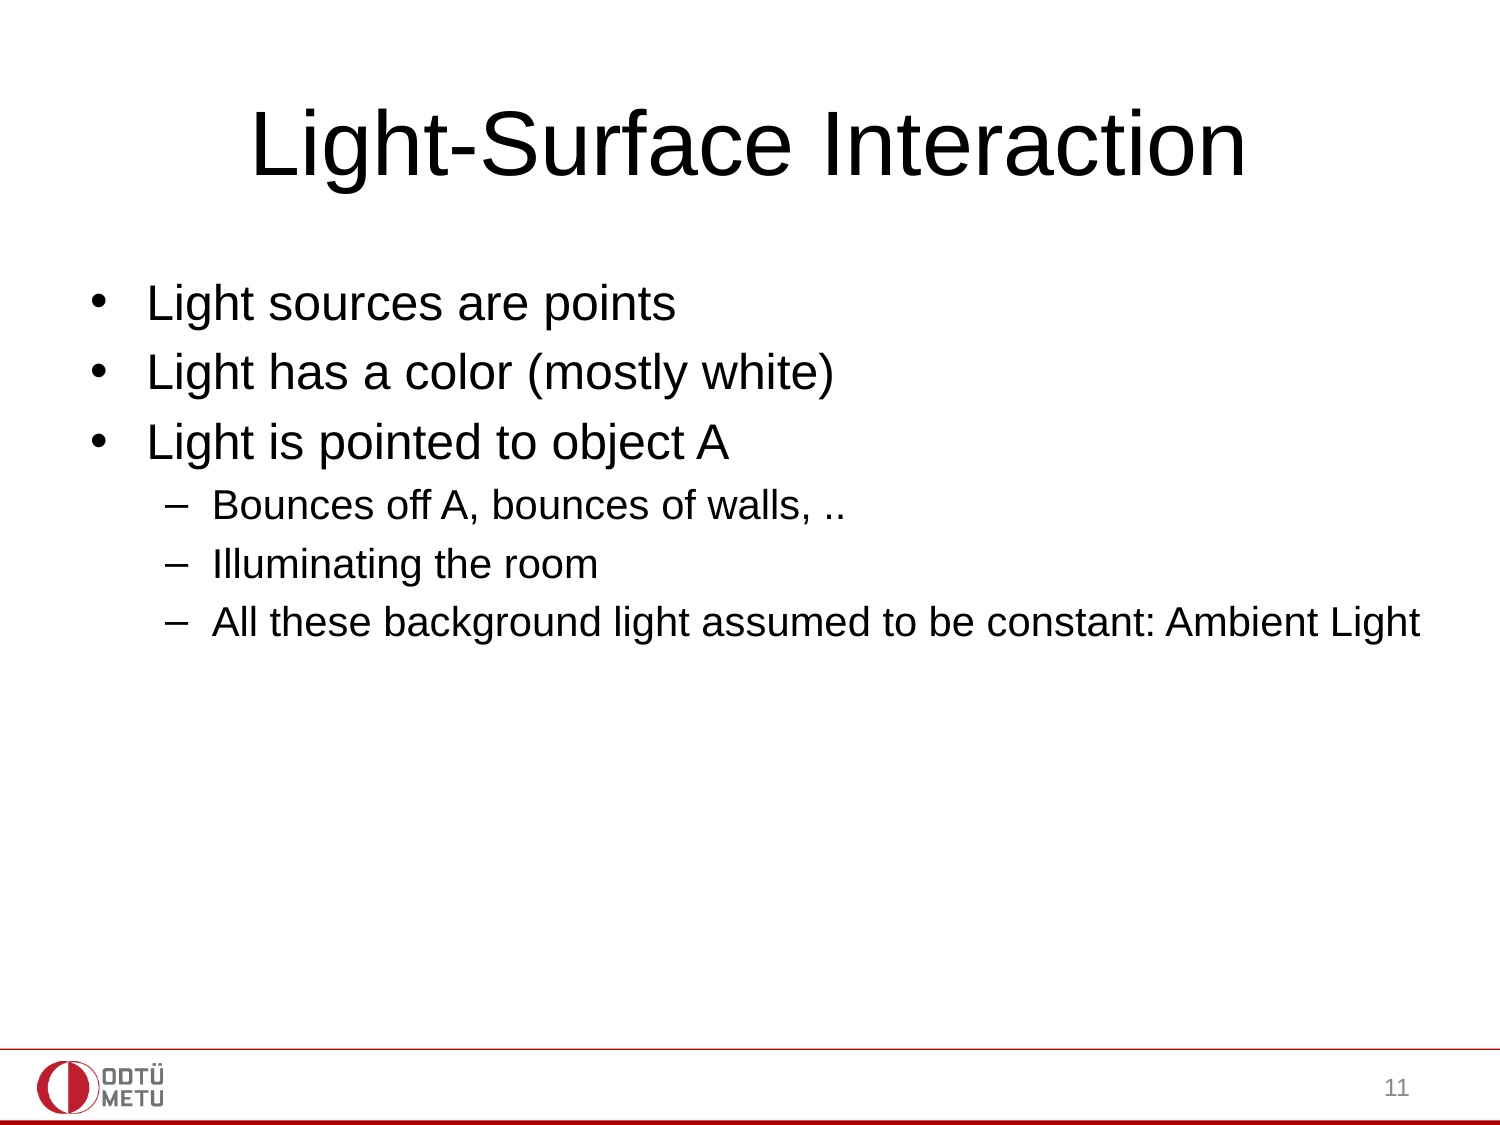

# Light-Surface Interaction
Light sources are points
Light has a color (mostly white)
Light is pointed to object A
Bounces off A, bounces of walls, ..
Illuminating the room
All these background light assumed to be constant: Ambient Light

11